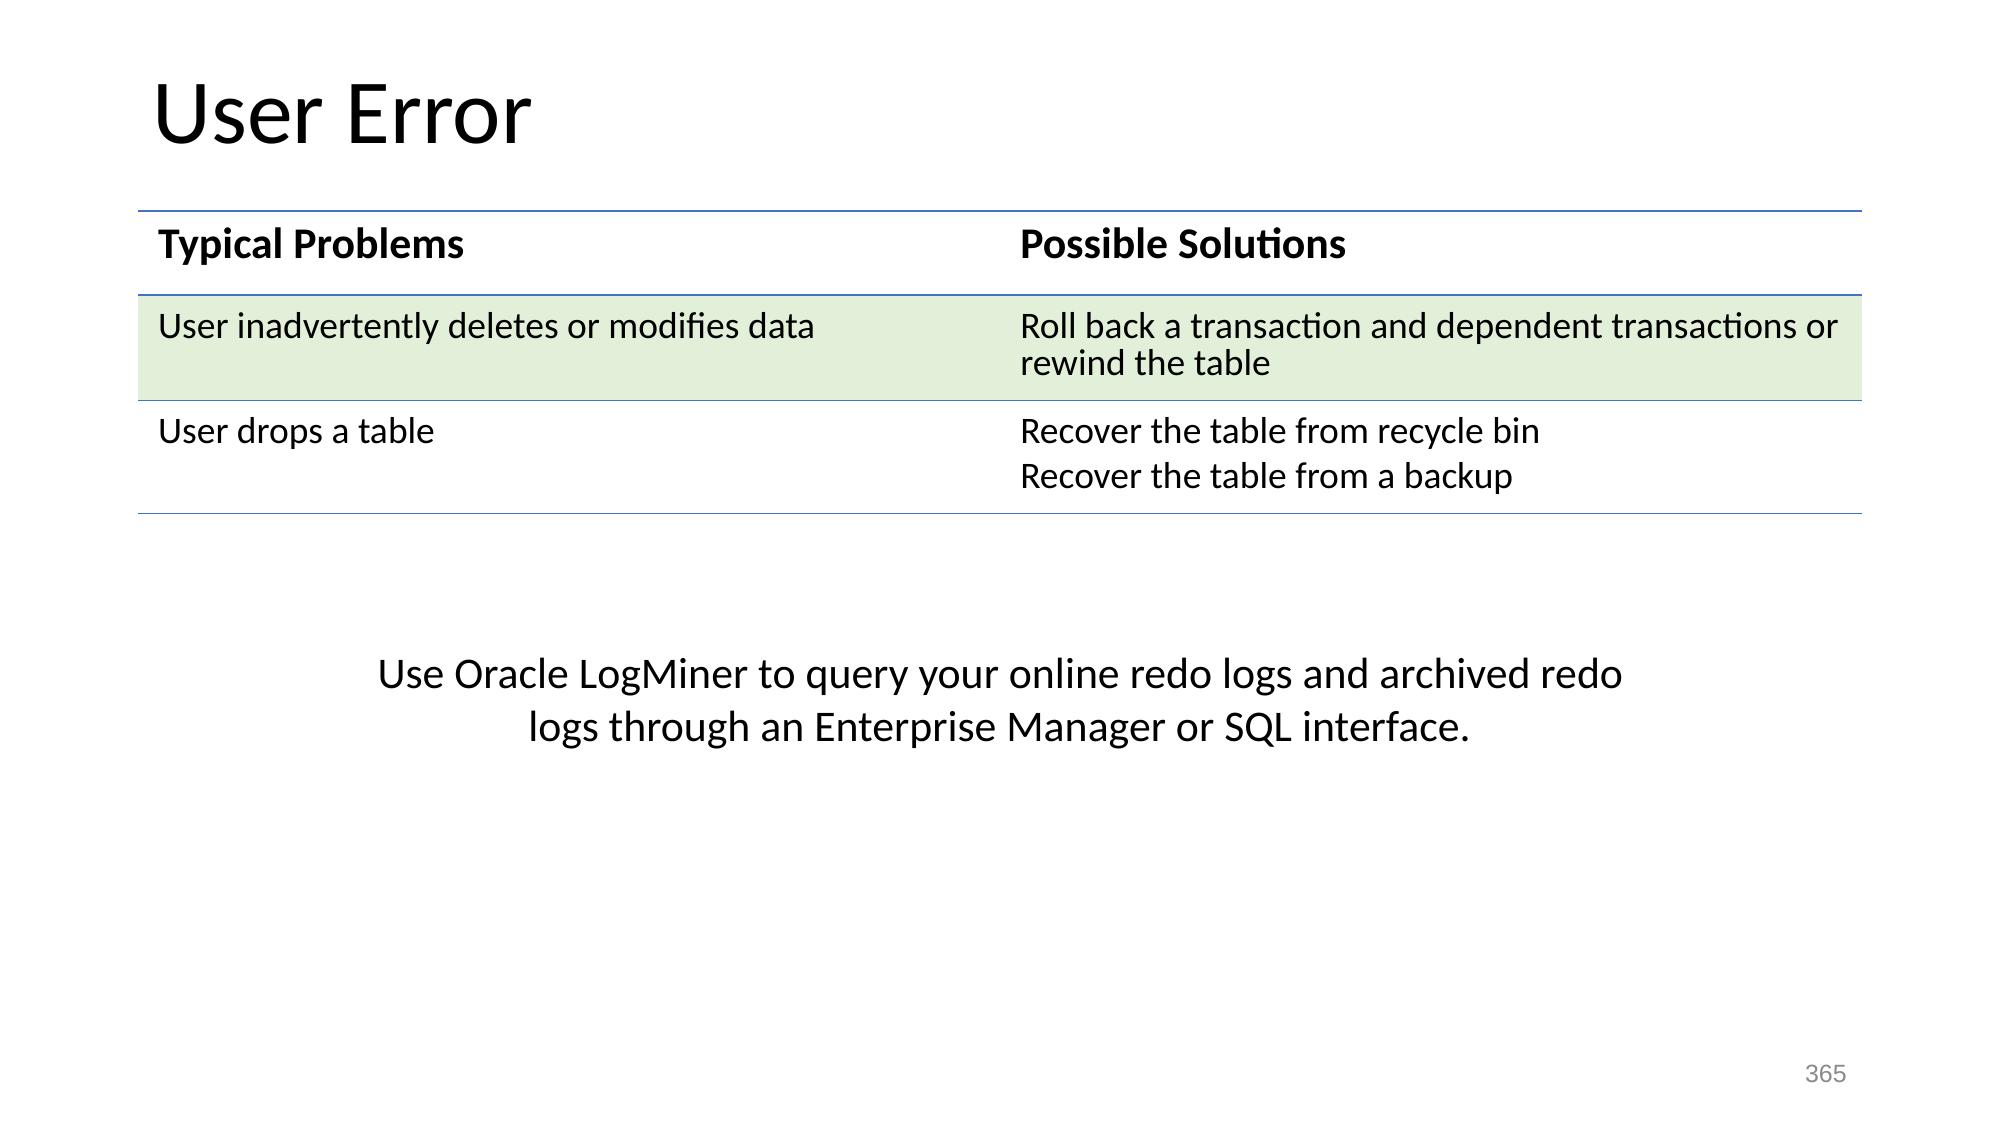

# User Error
| Typical Problems | Possible Solutions |
| --- | --- |
| User inadvertently deletes or modifies data | Roll back a transaction and dependent transactions or rewind the table |
| User drops a table | Recover the table from recycle bin Recover the table from a backup |
Use Oracle LogMiner to query your online redo logs and archived redo logs through an Enterprise Manager or SQL interface.
365